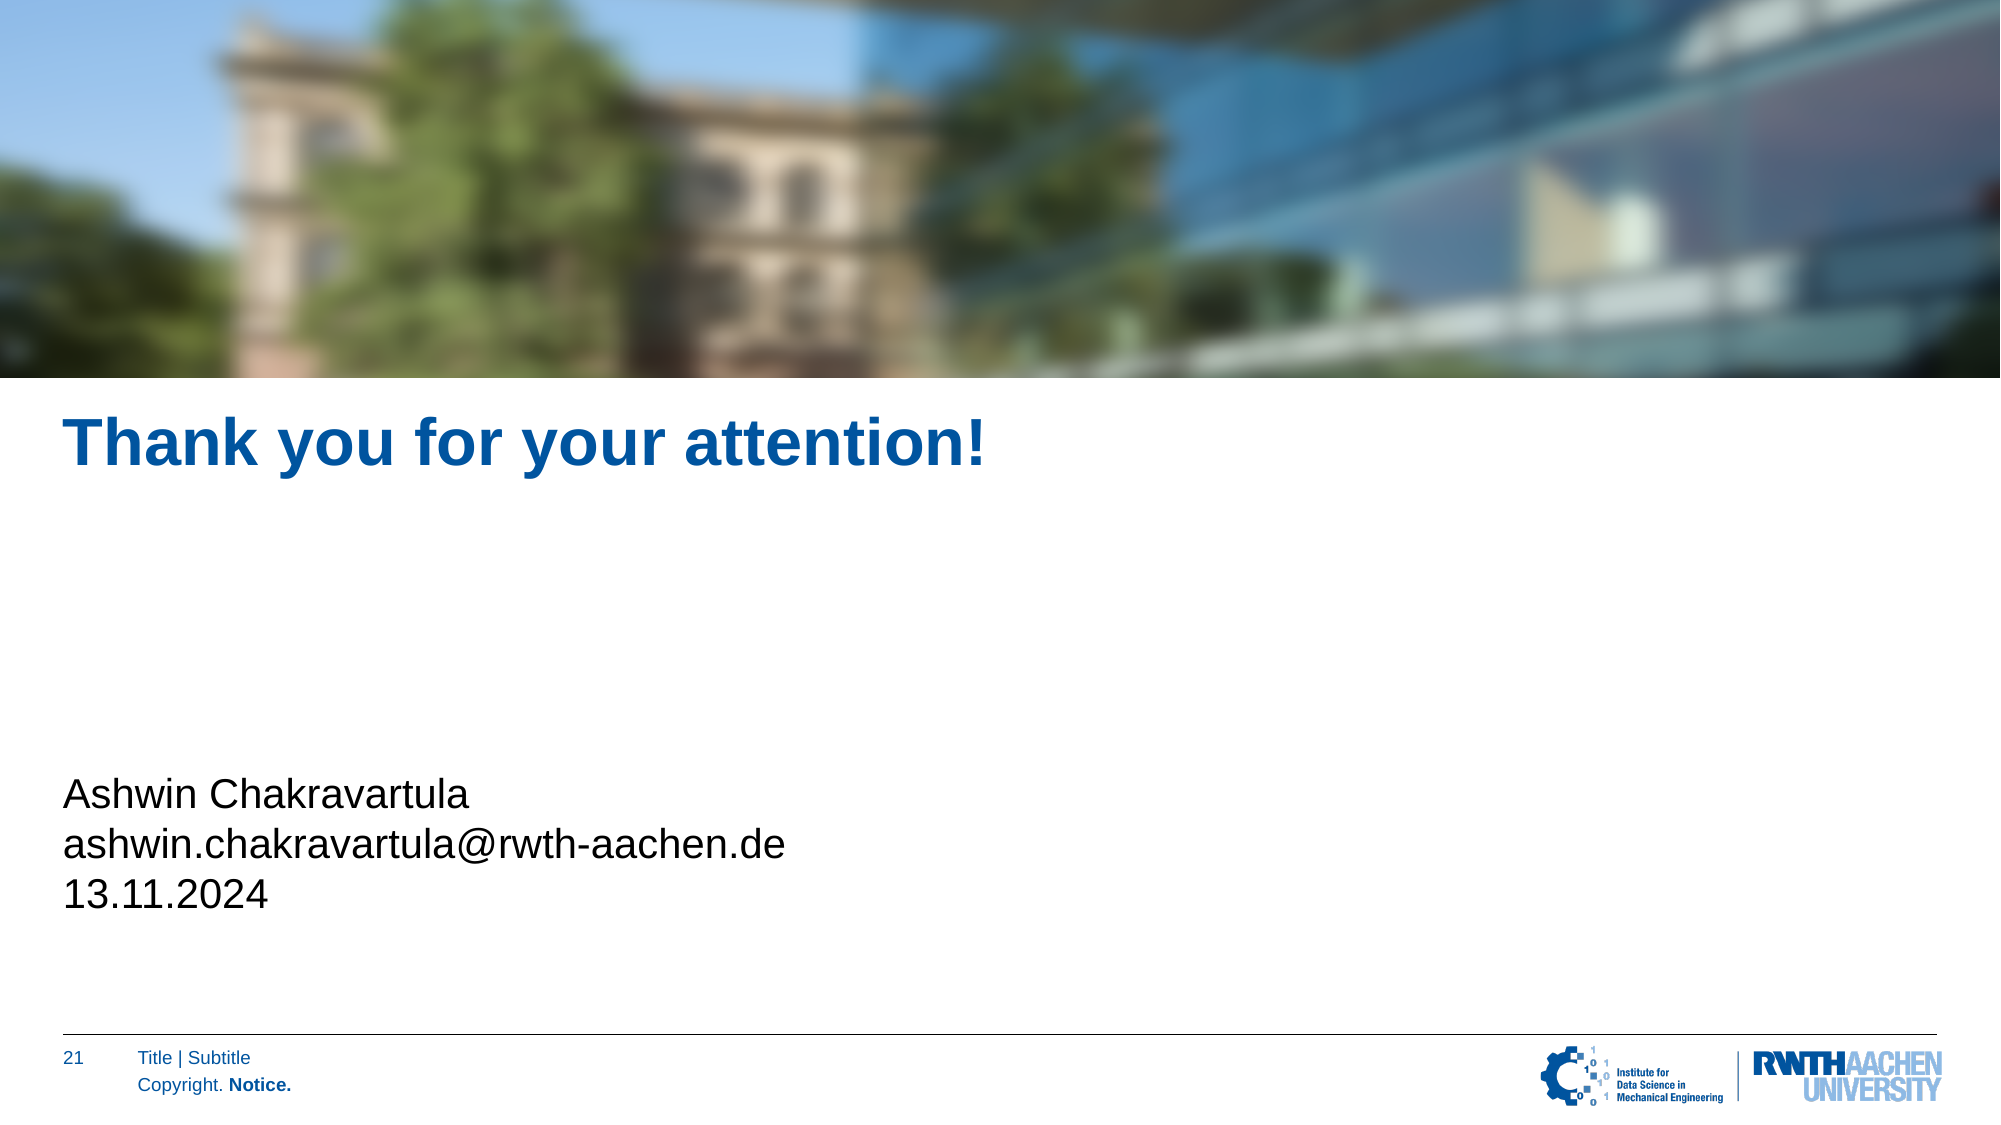

# Thank you for your attention!

Ashwin Chakravartula
ashwin.chakravartula@rwth-aachen.de
13.11.2024